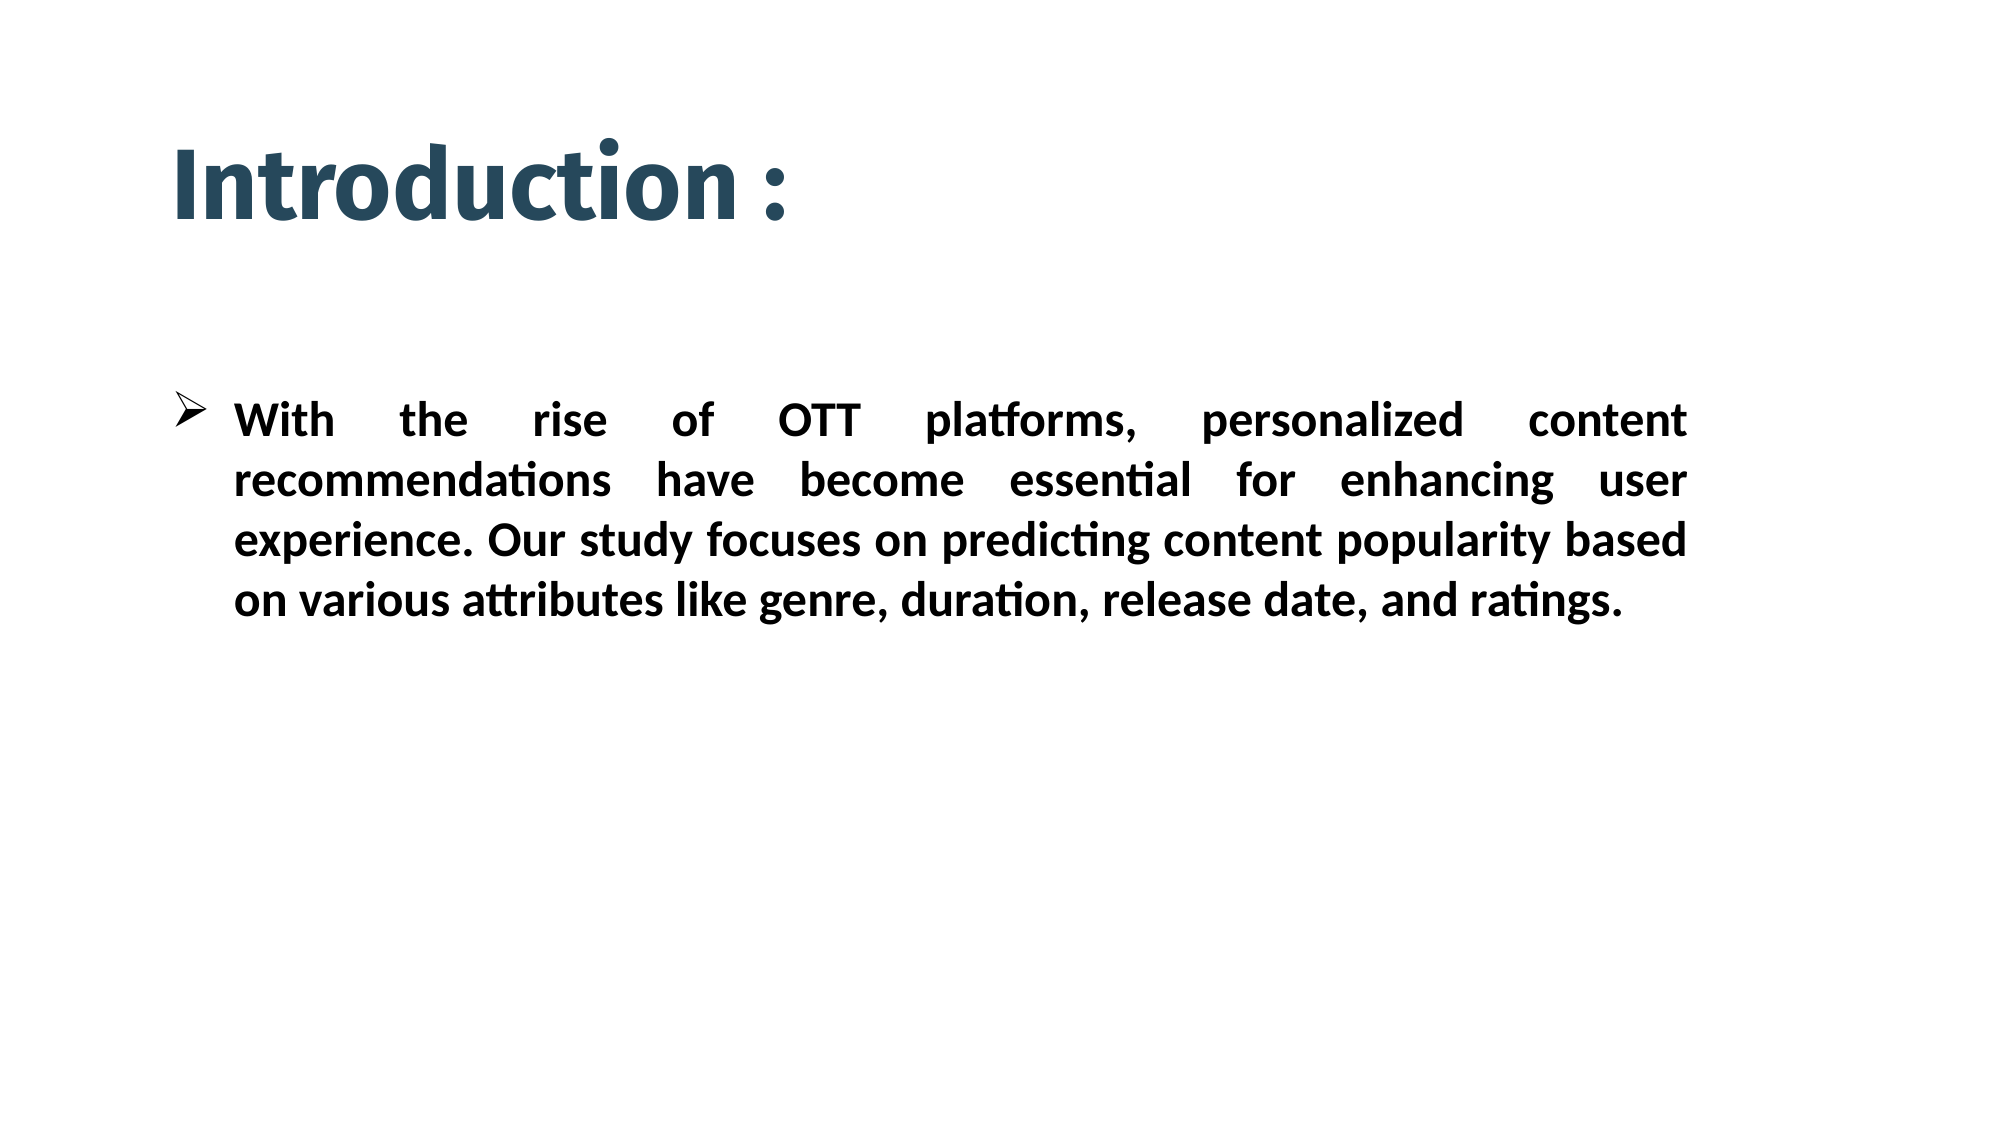

Introduction :

With the rise of OTT platforms, personalized content recommendations have become essential for enhancing user experience. Our study focuses on predicting content popularity based on various attributes like genre, duration, release date, and ratings.